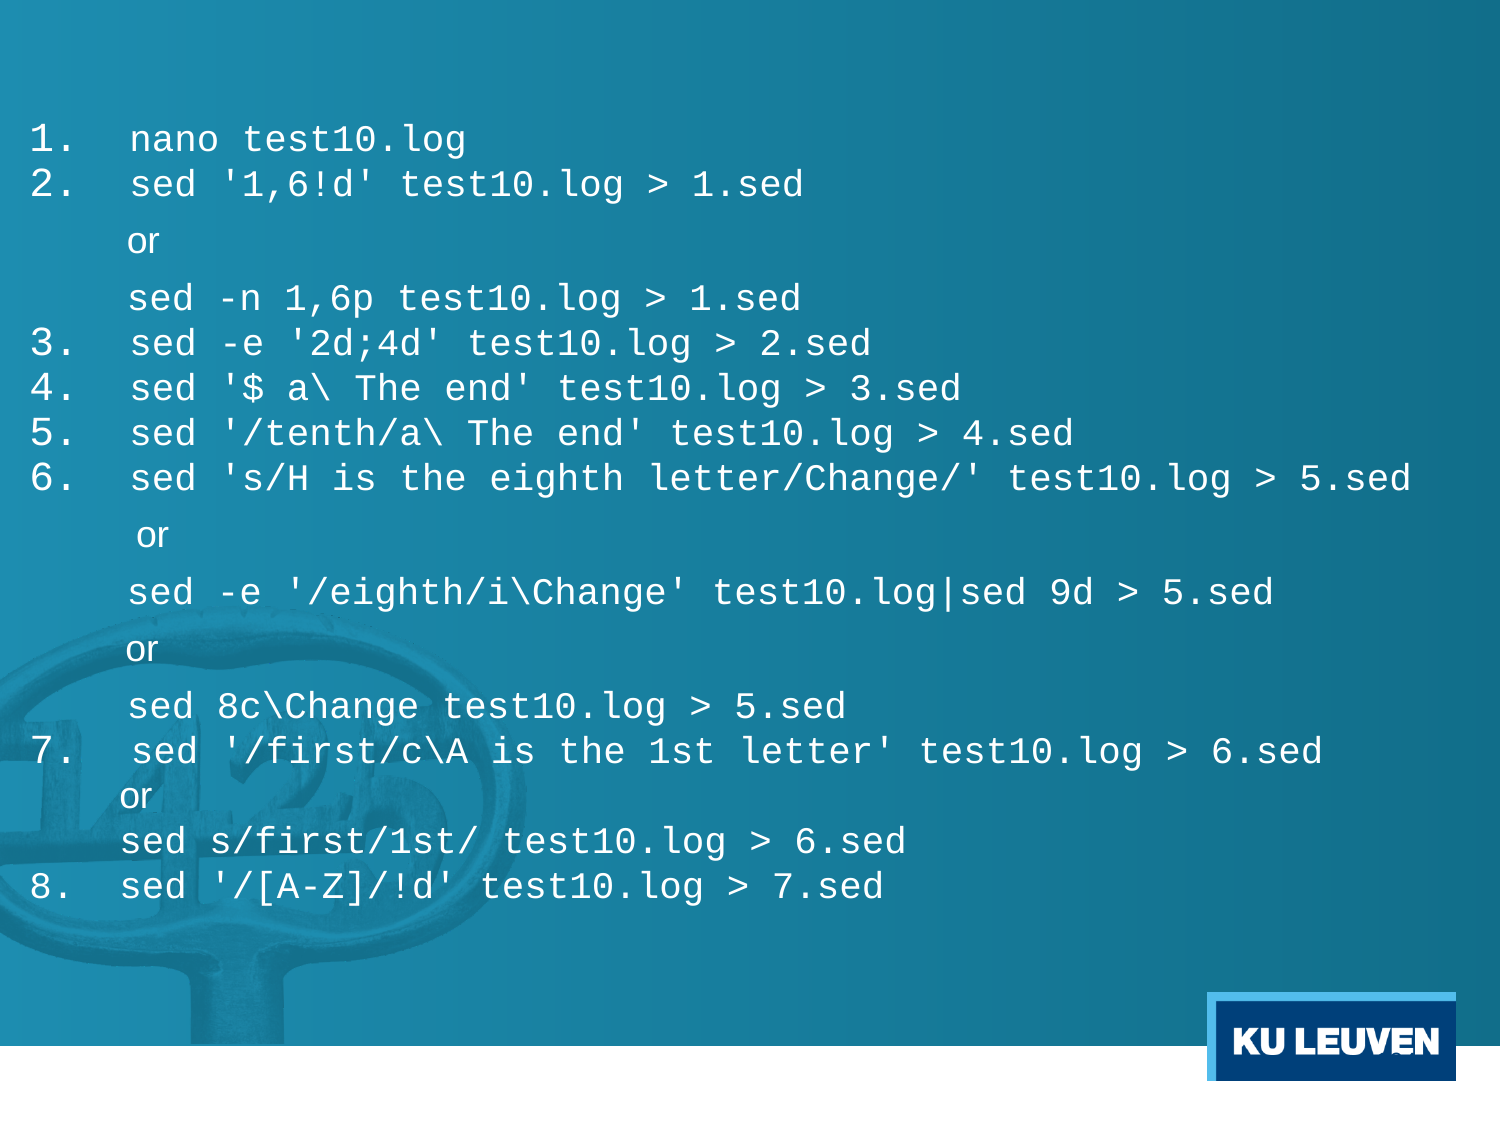

nano test10.log
sed '1,6!d' test10.log > 1.sed
 or
 sed -n 1,6p test10.log > 1.sed
sed -e '2d;4d' test10.log > 2.sed
sed '$ a\ The end' test10.log > 3.sed
sed '/tenth/a\ The end' test10.log > 4.sed
sed 's/H is the eighth letter/Change/' test10.log > 5.sed
   or
 sed -e '/eighth/i\Change' test10.log|sed 9d > 5.sed
  or
 sed 8c\Change test10.log > 5.sed
  sed '/first/c\A is the 1st letter' test10.log > 6.sed
    or
    sed s/first/1st/ test10.log > 6.sed
8.  sed '/[A-Z]/!d' test10.log > 7.sed

104